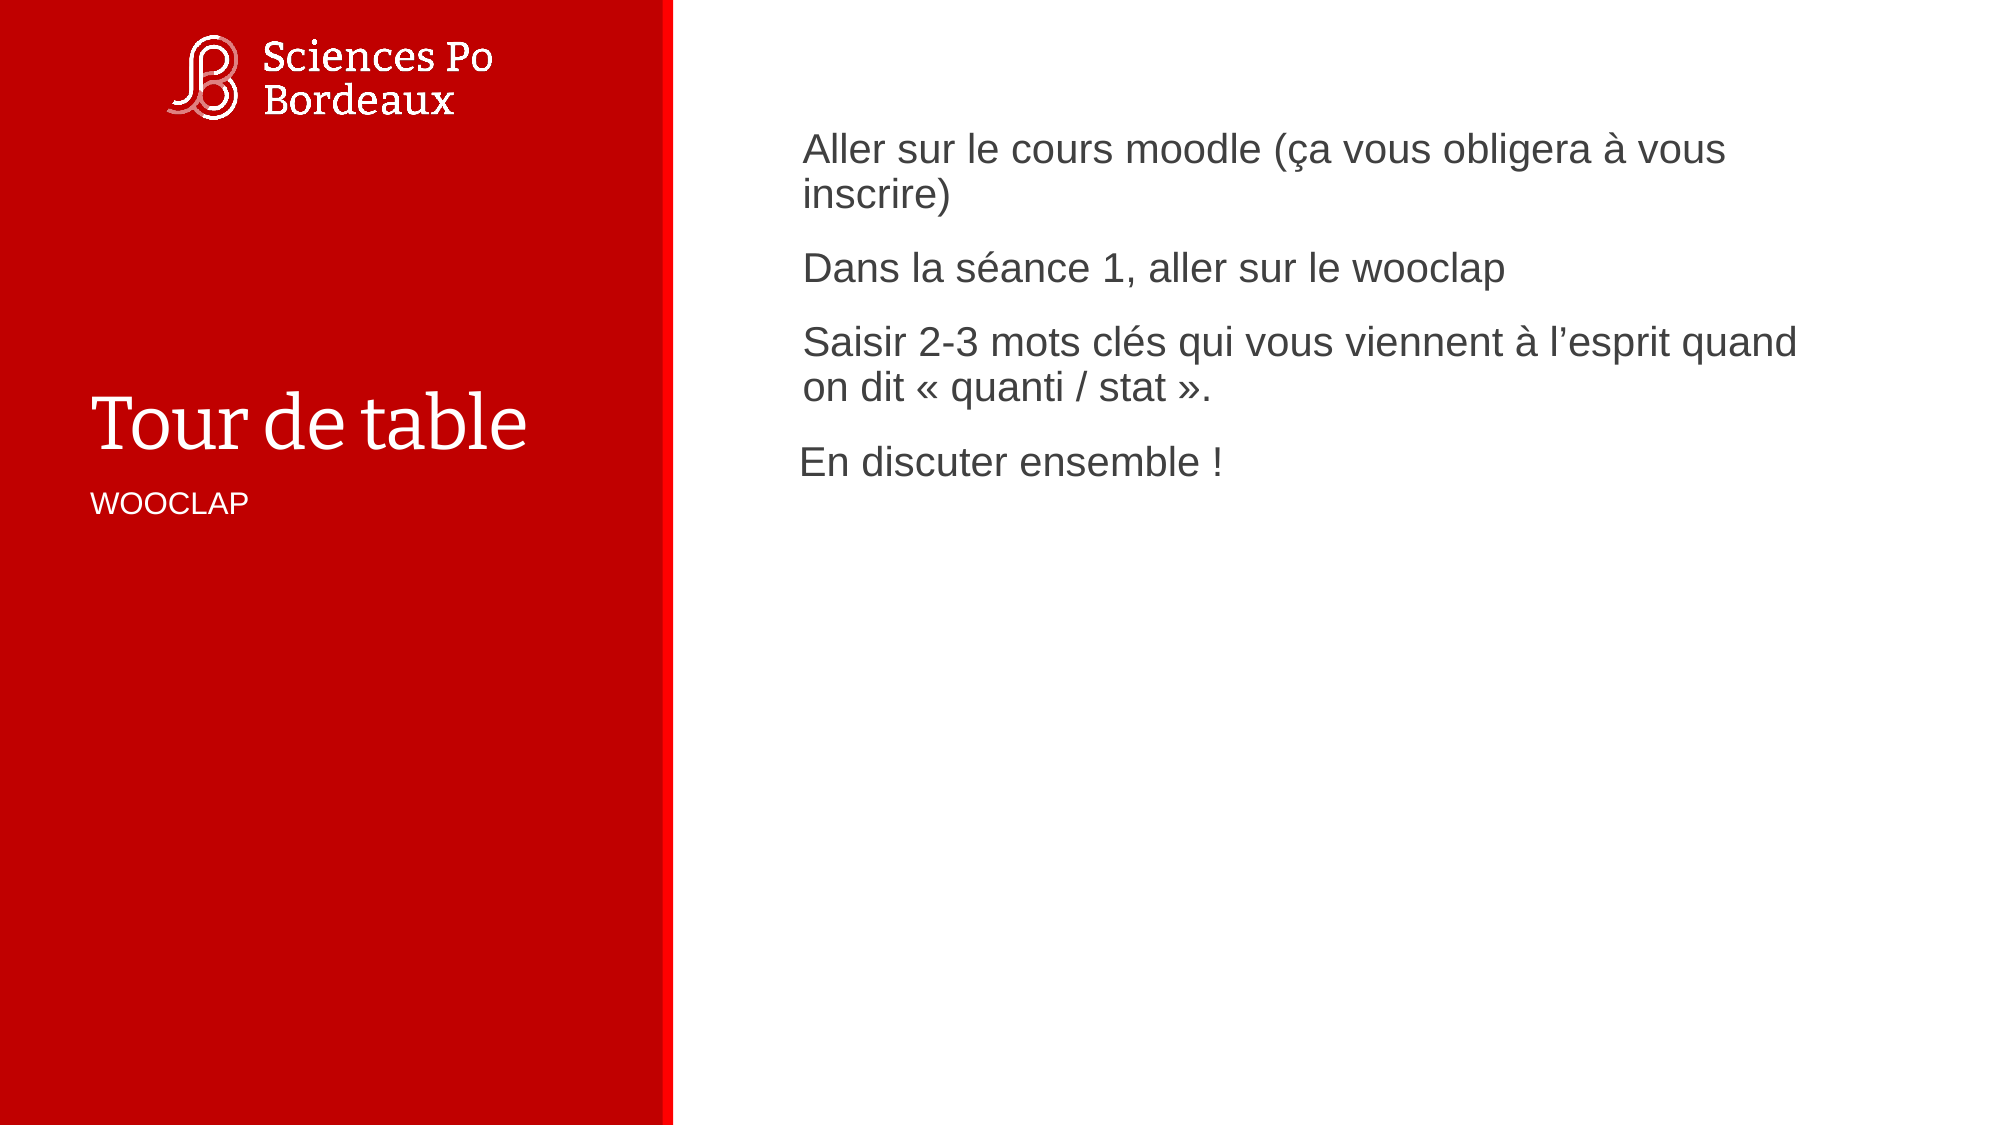

# Tour de table
Aller sur le cours moodle (ça vous obligera à vous inscrire)
Dans la séance 1, aller sur le wooclap
Saisir 2-3 mots clés qui vous viennent à l’esprit quand on dit « quanti / stat ».
 En discuter ensemble !

WOOCLAP